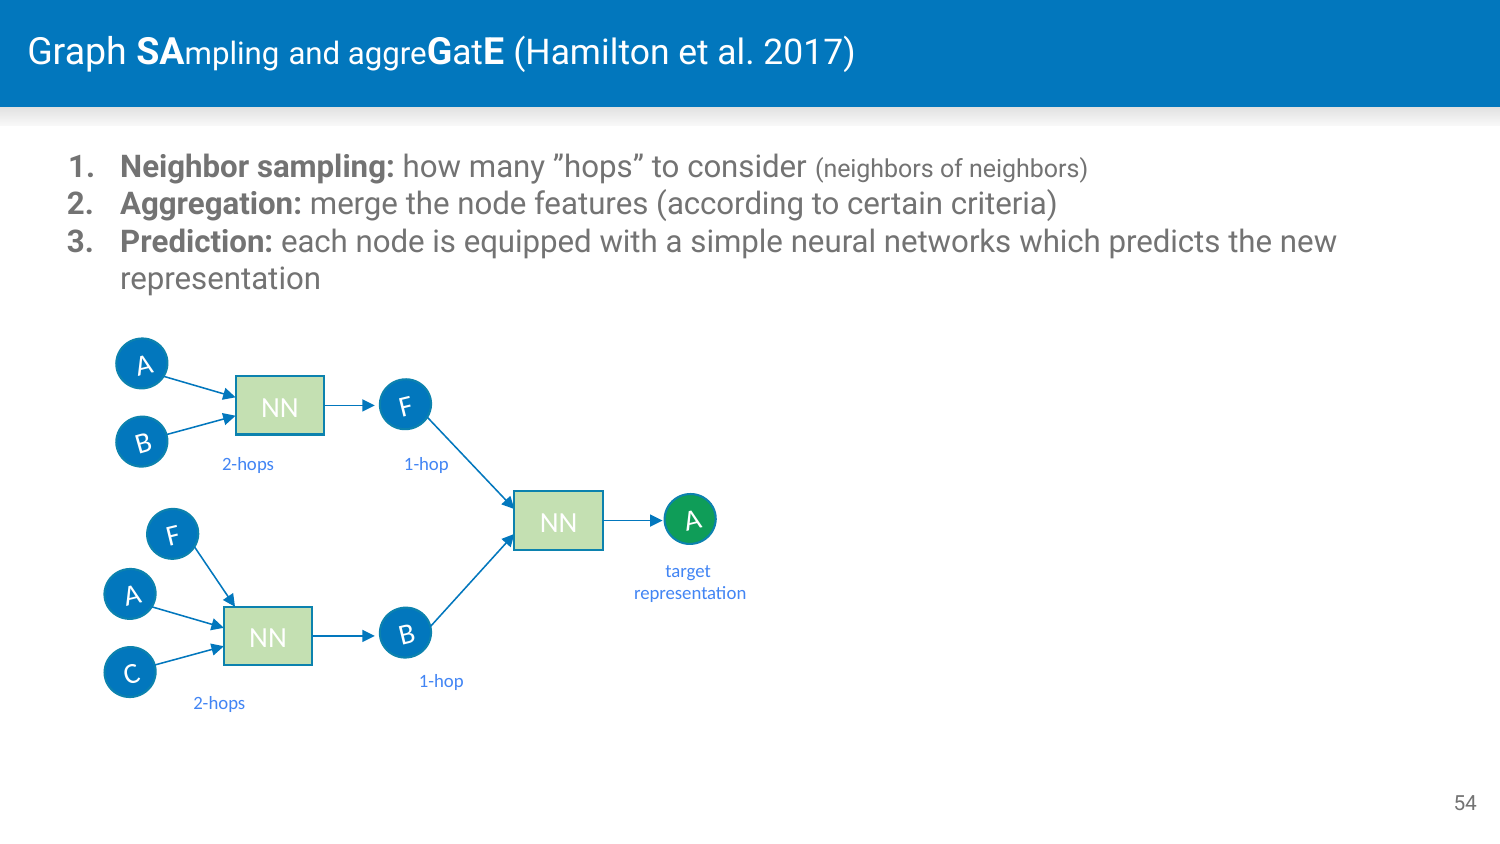

# Graph SAmpling and aggreGatE (Hamilton et al. 2017)
Neighbor sampling: how many ”hops” to consider (neighbors of neighbors)
Aggregation: merge the node features (according to certain criteria)
Prediction: each node is equipped with a simple neural networks which predicts the new representation
A
NN
F
B
2-hops
1-hop
NN
A
F
target
representation
A
NN
B
C
1-hop
2-hops
54